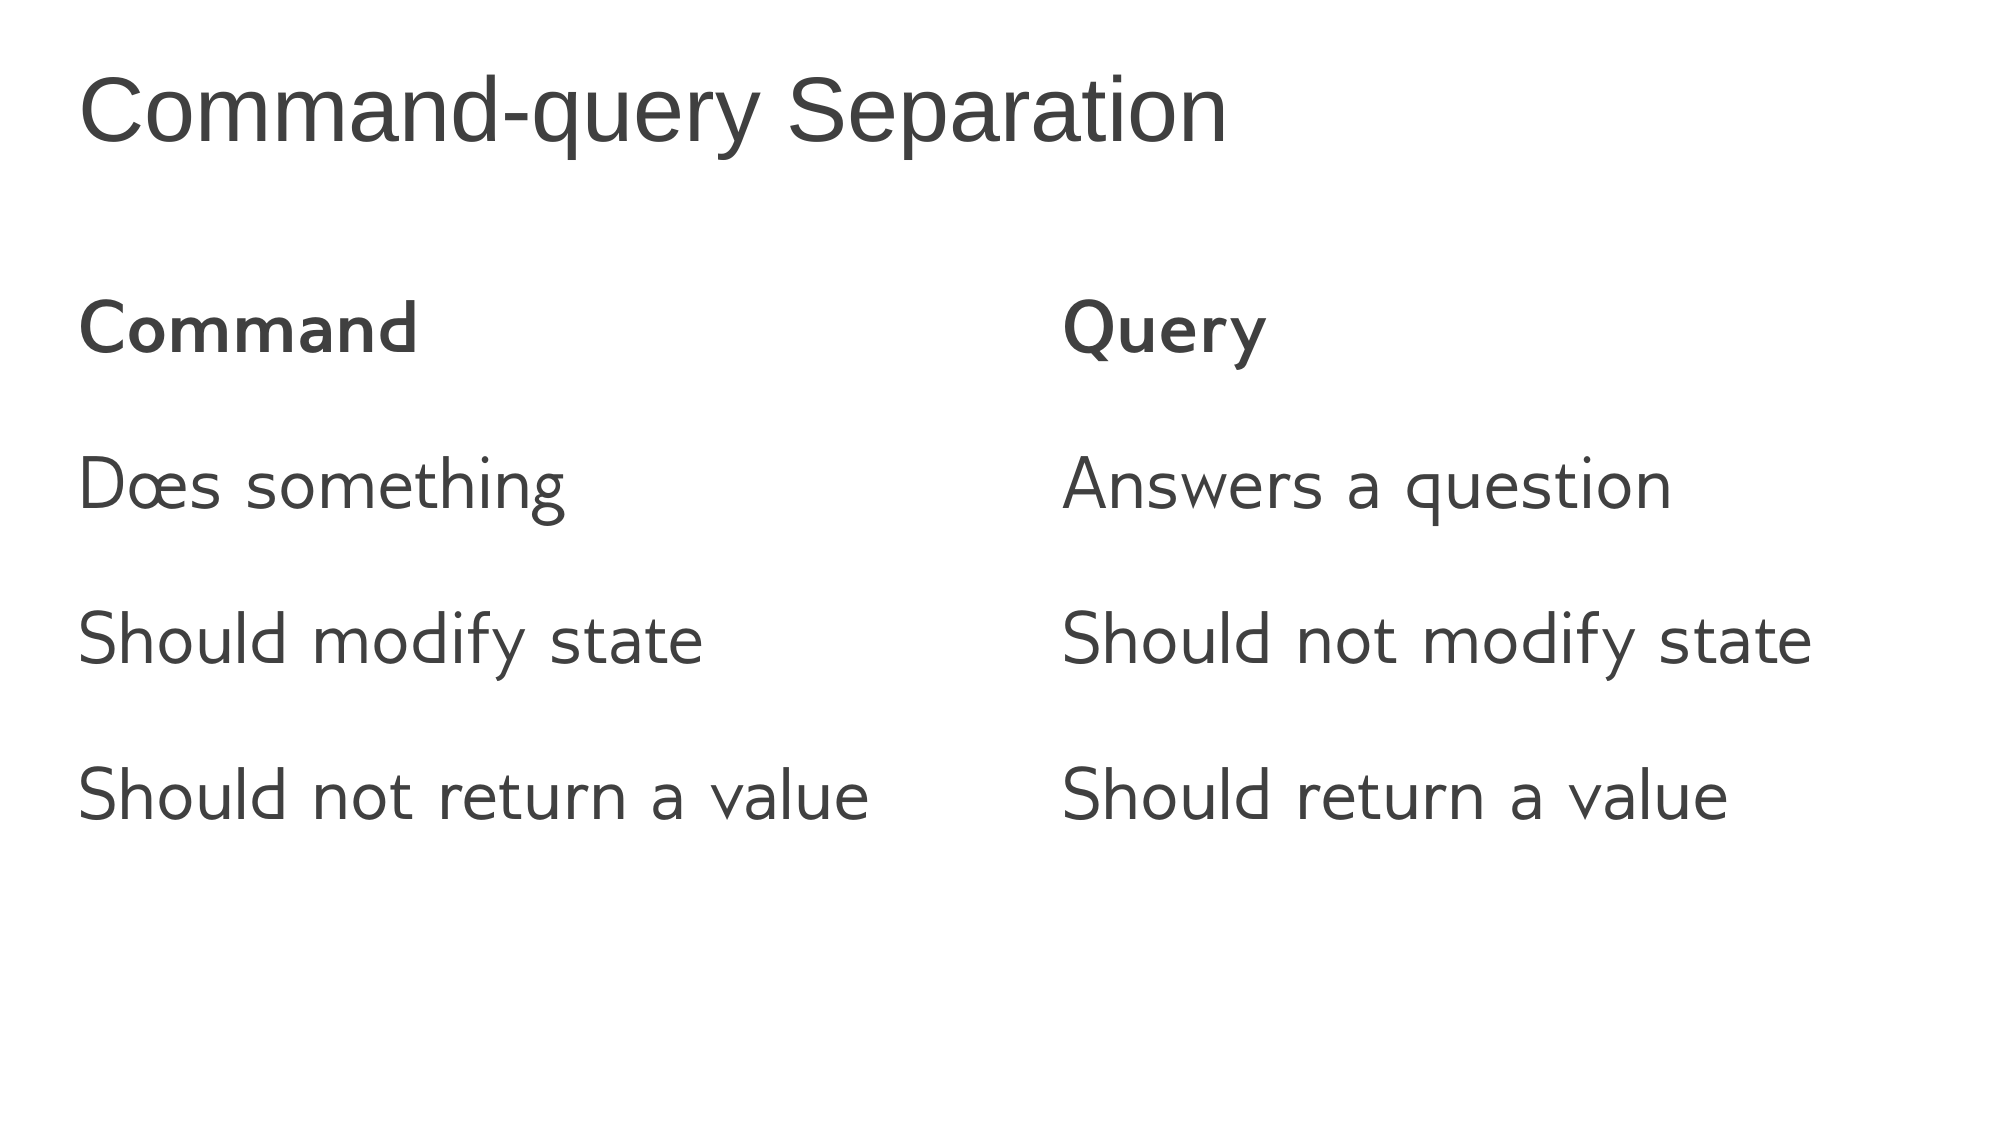

# Command-query Separation
Query
Answers a question
Should not modify state
Should return a value

Command
Does something
Should modify state
Should not return a value